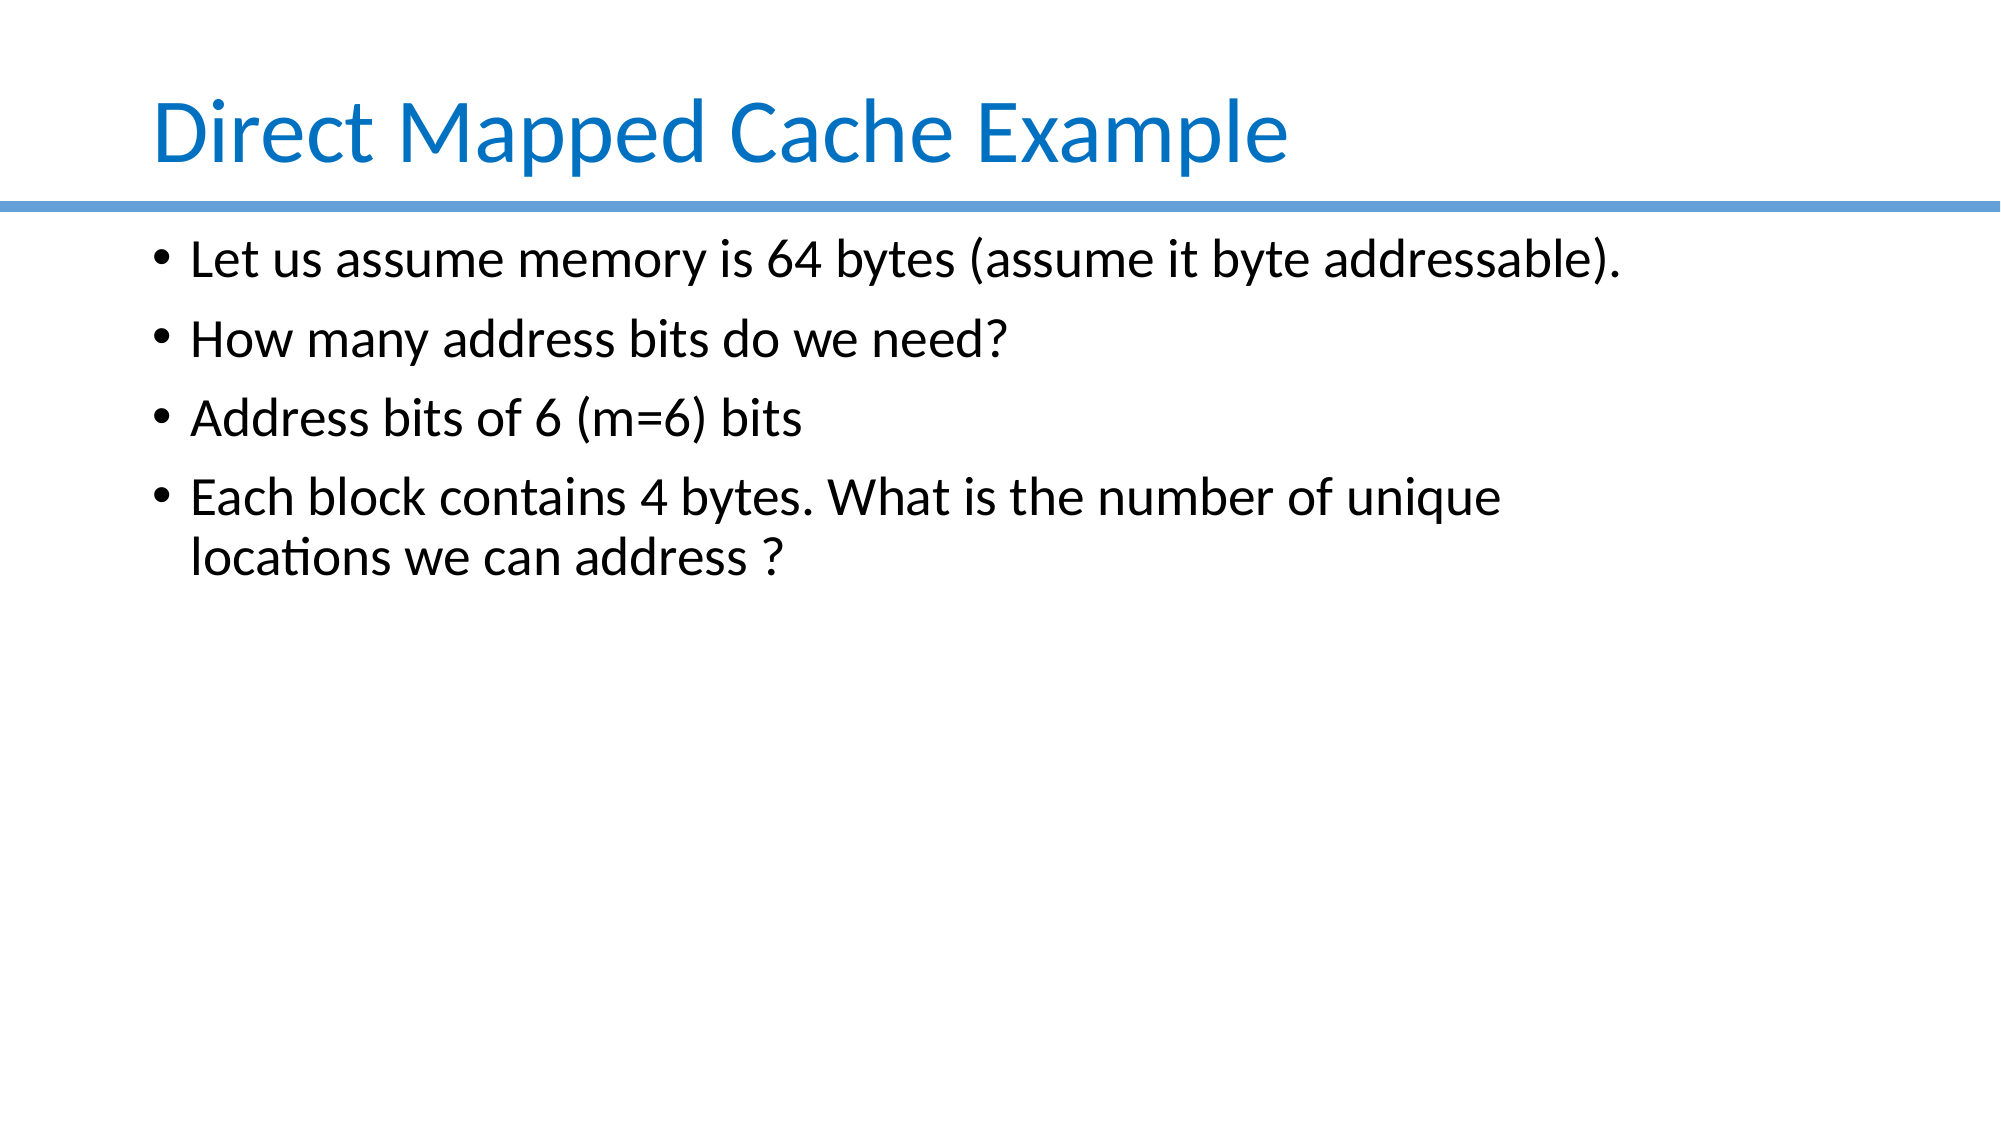

# Direct Mapped Cache Example
Let us assume memory is 64 bytes (assume it byte addressable).
How many address bits do we need?
Address bits of 6 (m=6) bits
Each block contains 4 bytes. What is the number of unique locations we can address ?
84